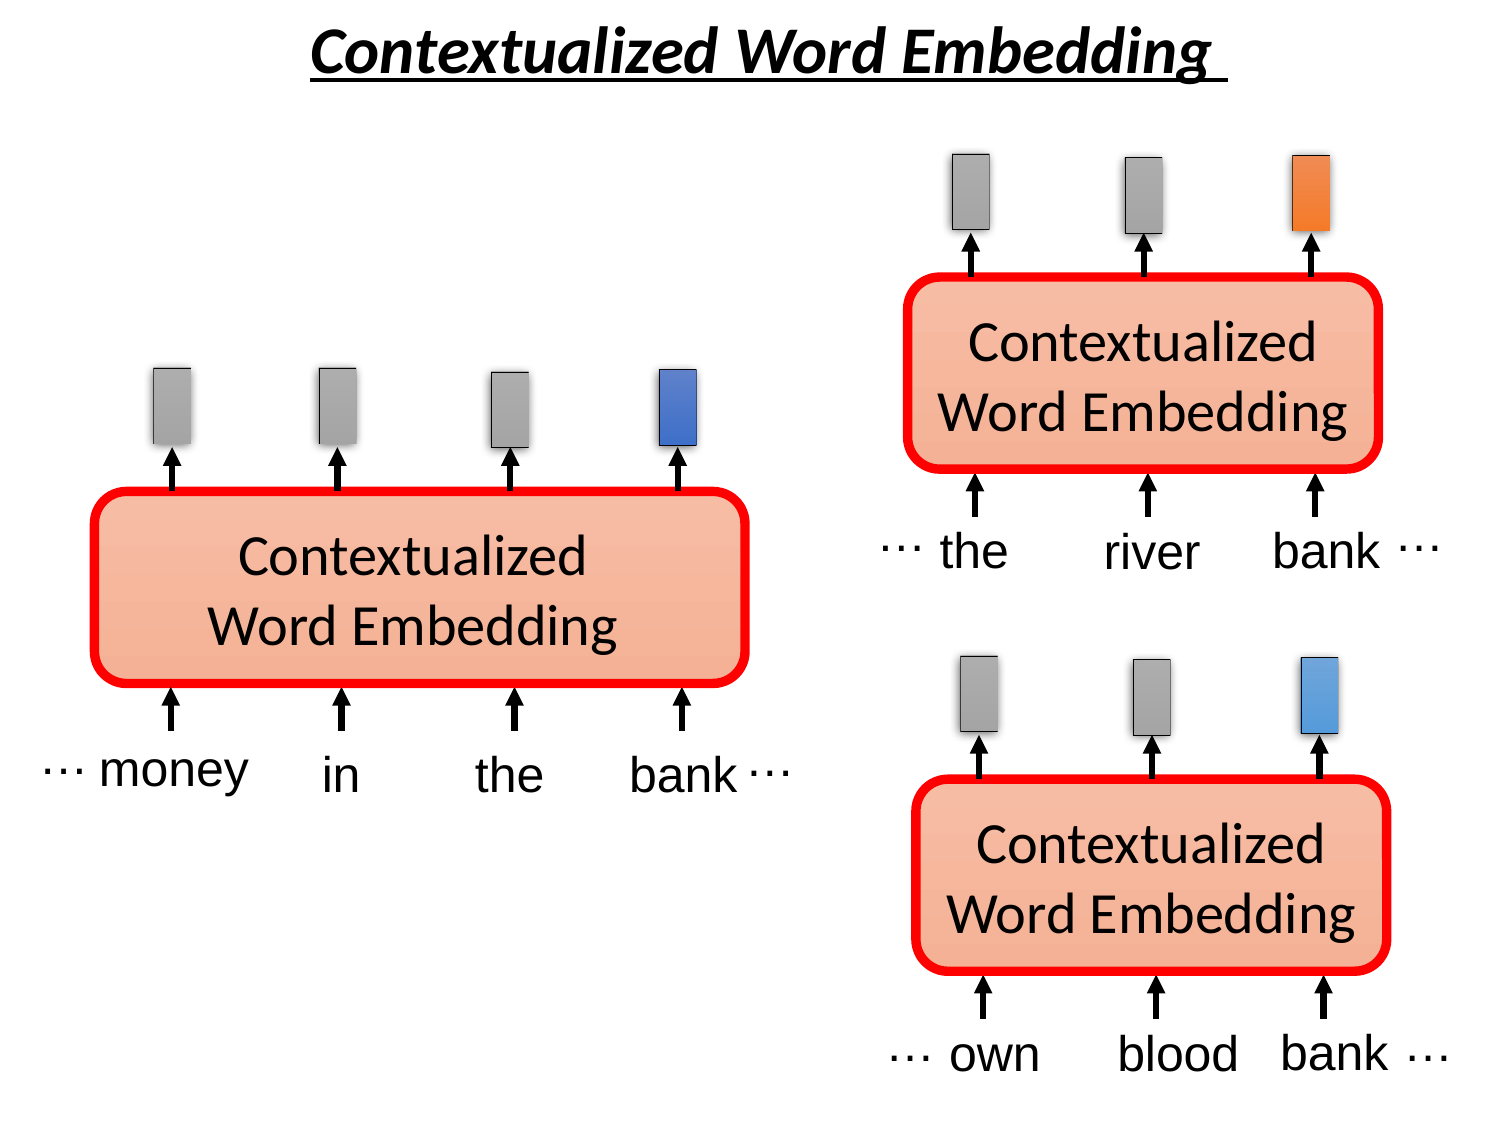

Contextualized Word Embedding

Contextualized Word Embedding

Contextualized
Word Embedding
…
…
bank
the
river

Contextualized Word Embedding
…
…
money
bank
in
the
…
…
bank
own
blood